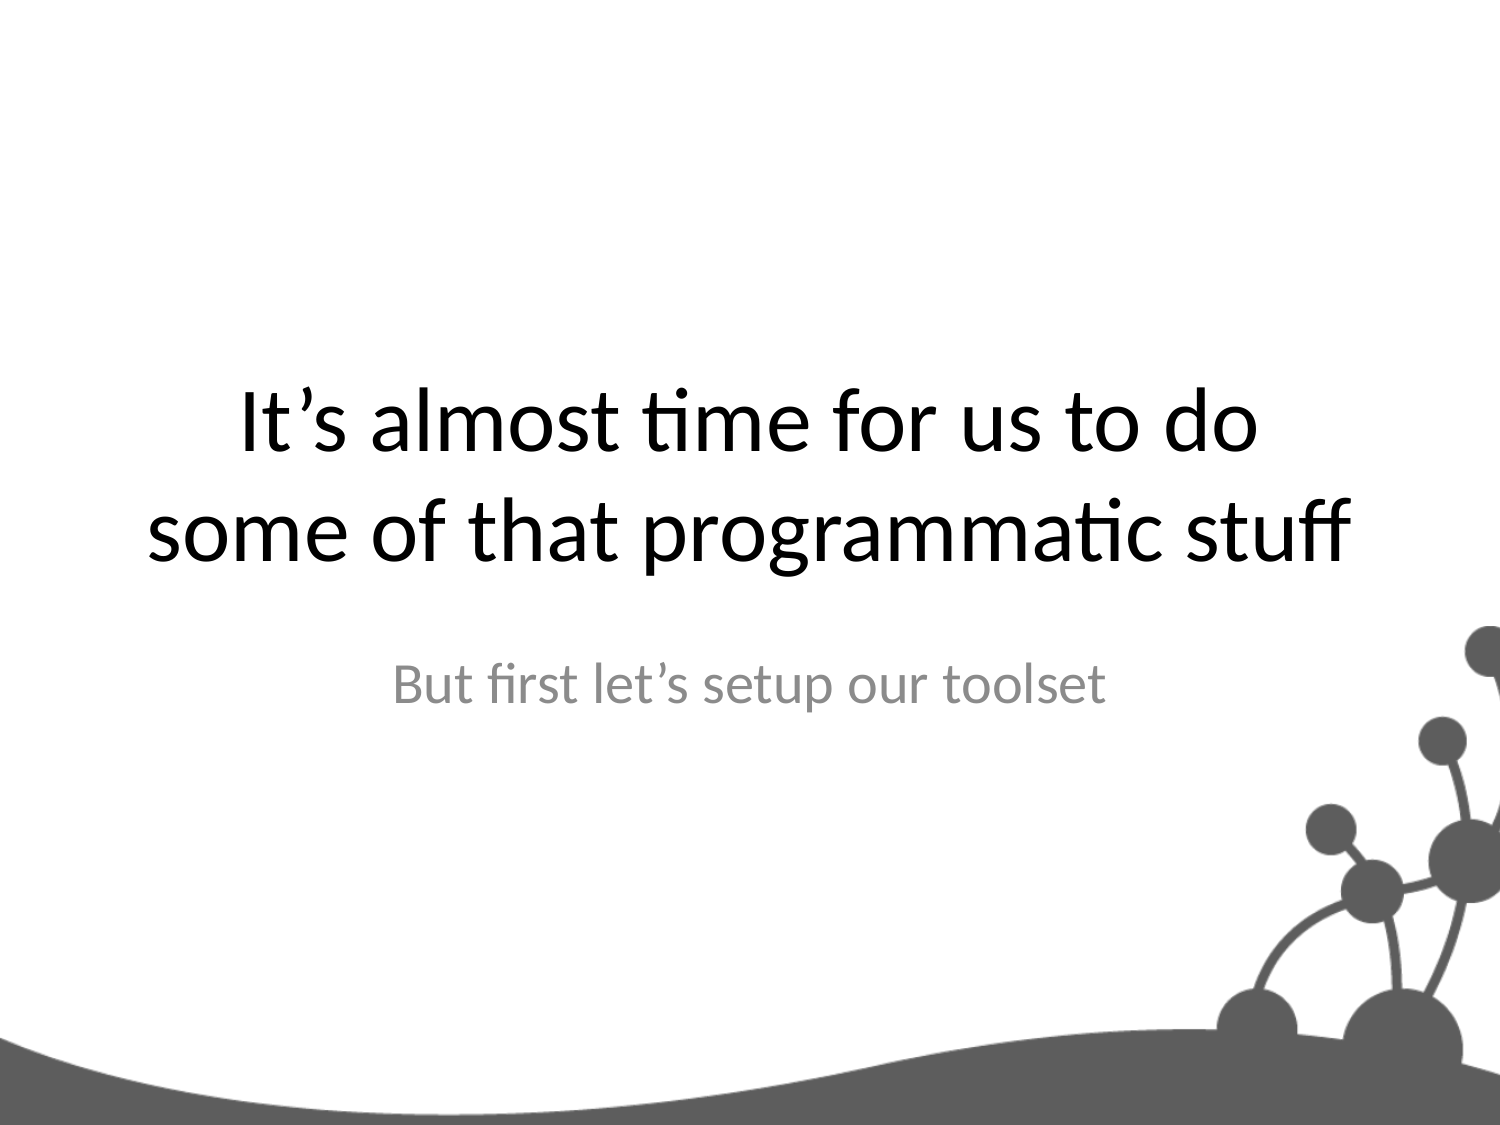

# It’s almost time for us to do some of that programmatic stuff
But first let’s setup our toolset